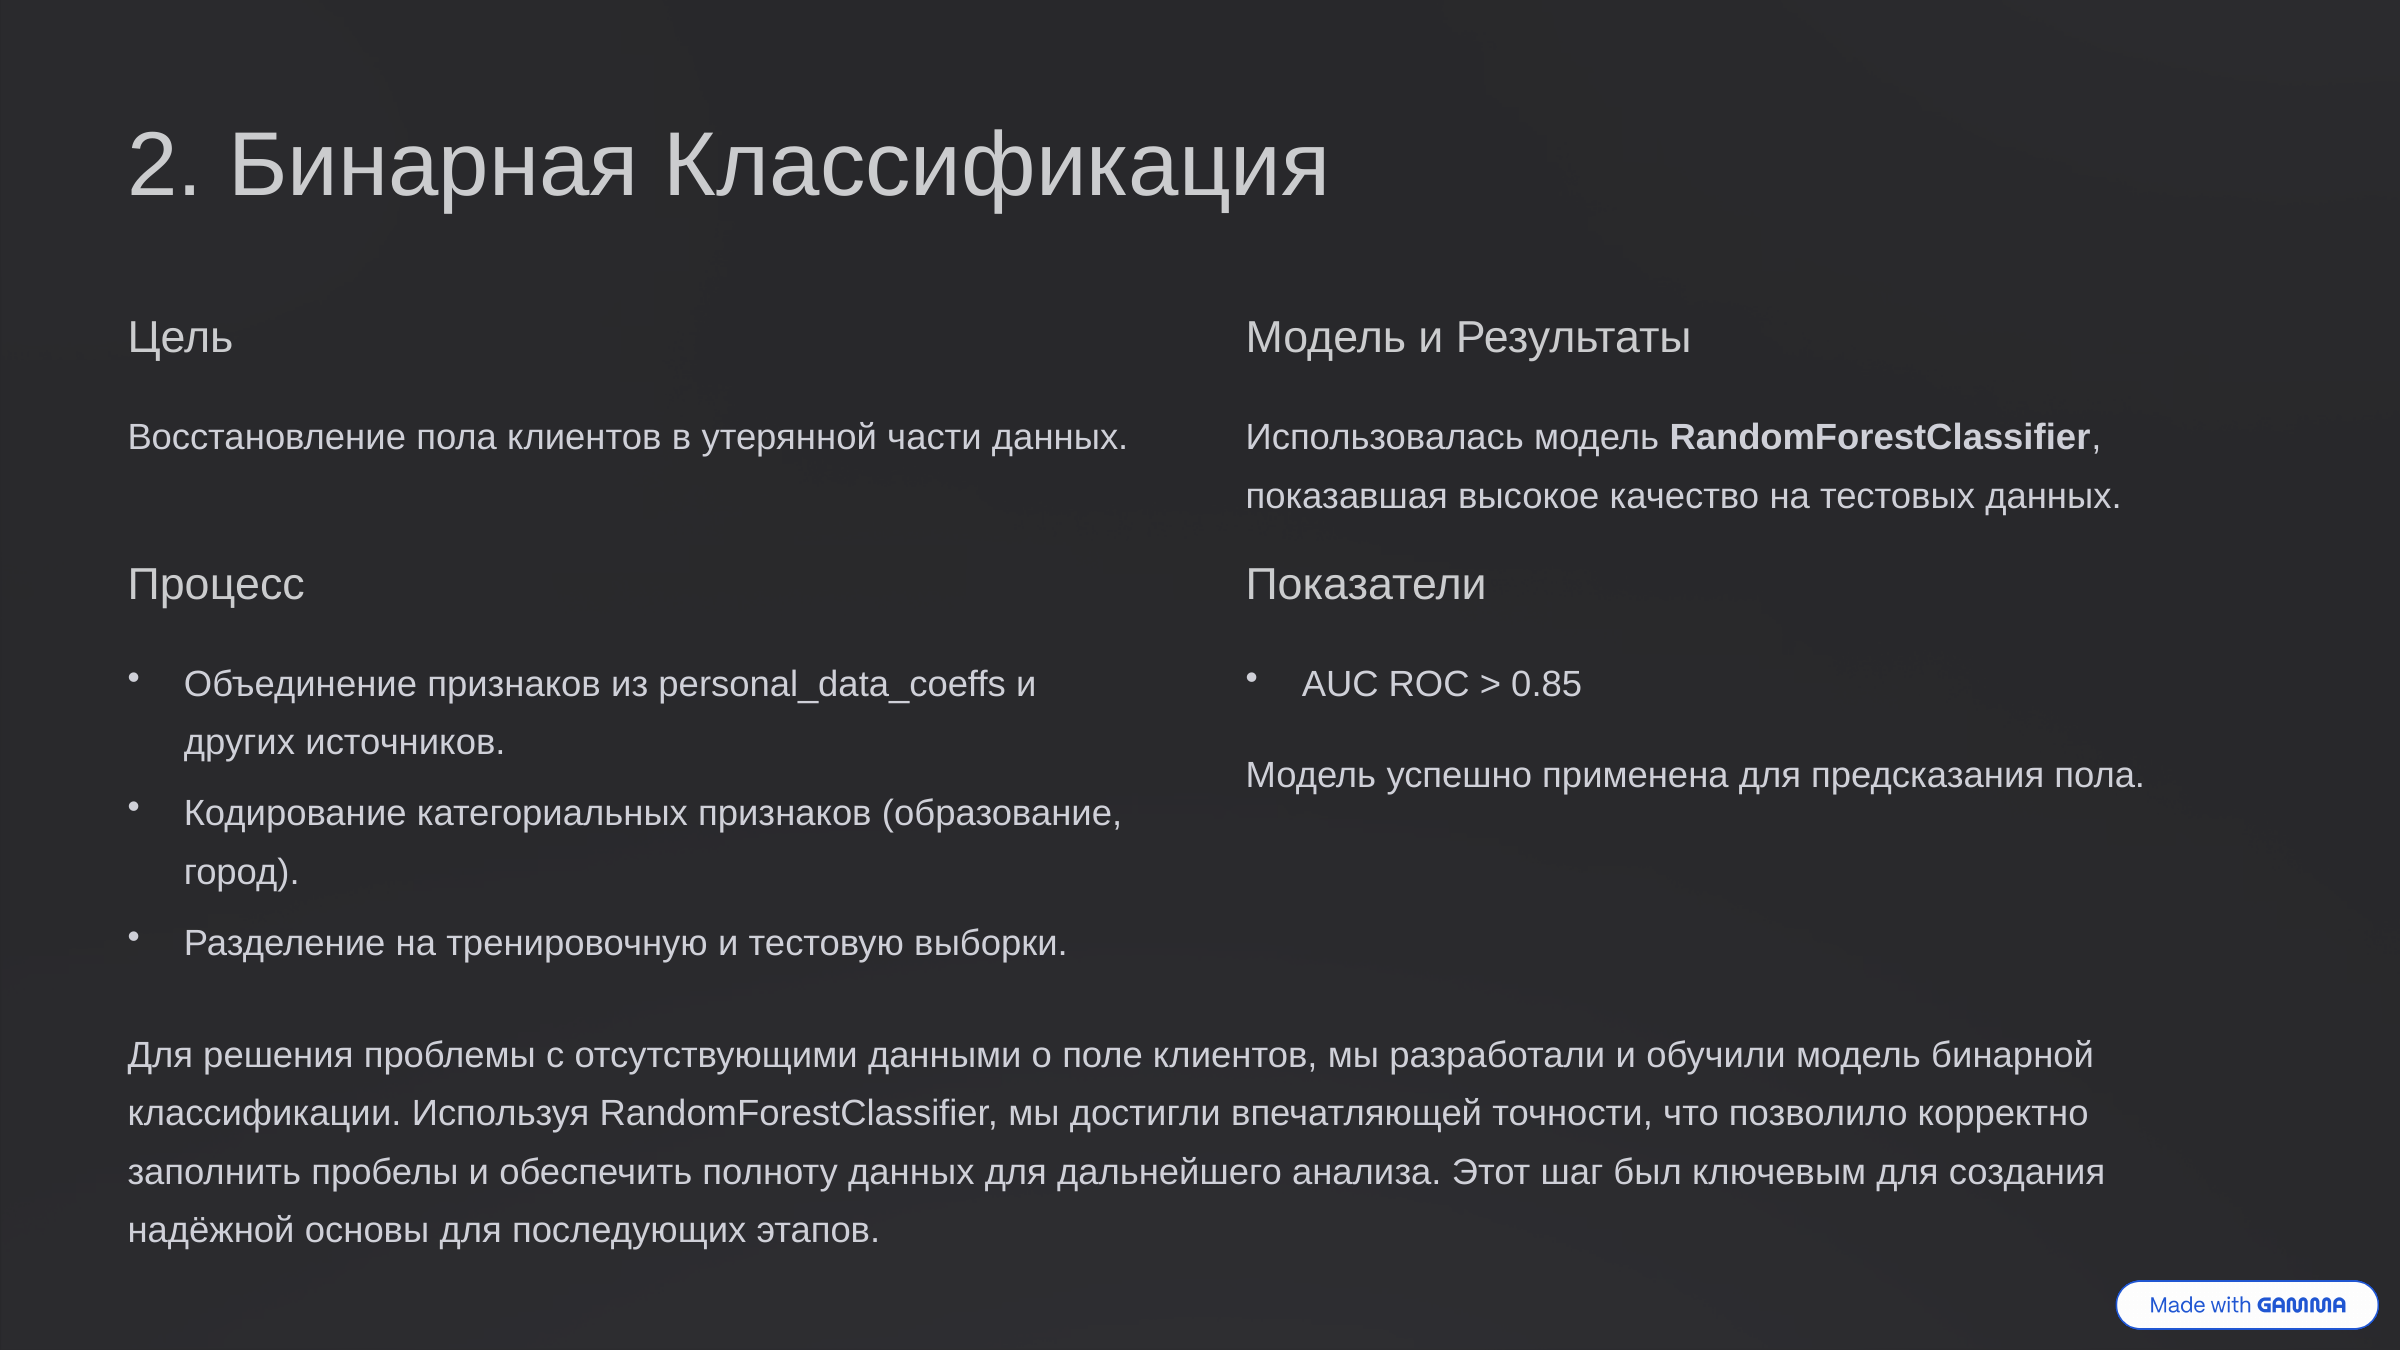

2. Бинарная Классификация
Цель
Модель и Результаты
Восстановление пола клиентов в утерянной части данных.
Использовалась модель RandomForestClassifier, показавшая высокое качество на тестовых данных.
Процесс
Показатели
Объединение признаков из personal_data_coeffs и других источников.
AUC ROC > 0.85
Модель успешно применена для предсказания пола.
Кодирование категориальных признаков (образование, город).
Разделение на тренировочную и тестовую выборки.
Для решения проблемы с отсутствующими данными о поле клиентов, мы разработали и обучили модель бинарной классификации. Используя RandomForestClassifier, мы достигли впечатляющей точности, что позволило корректно заполнить пробелы и обеспечить полноту данных для дальнейшего анализа. Этот шаг был ключевым для создания надёжной основы для последующих этапов.